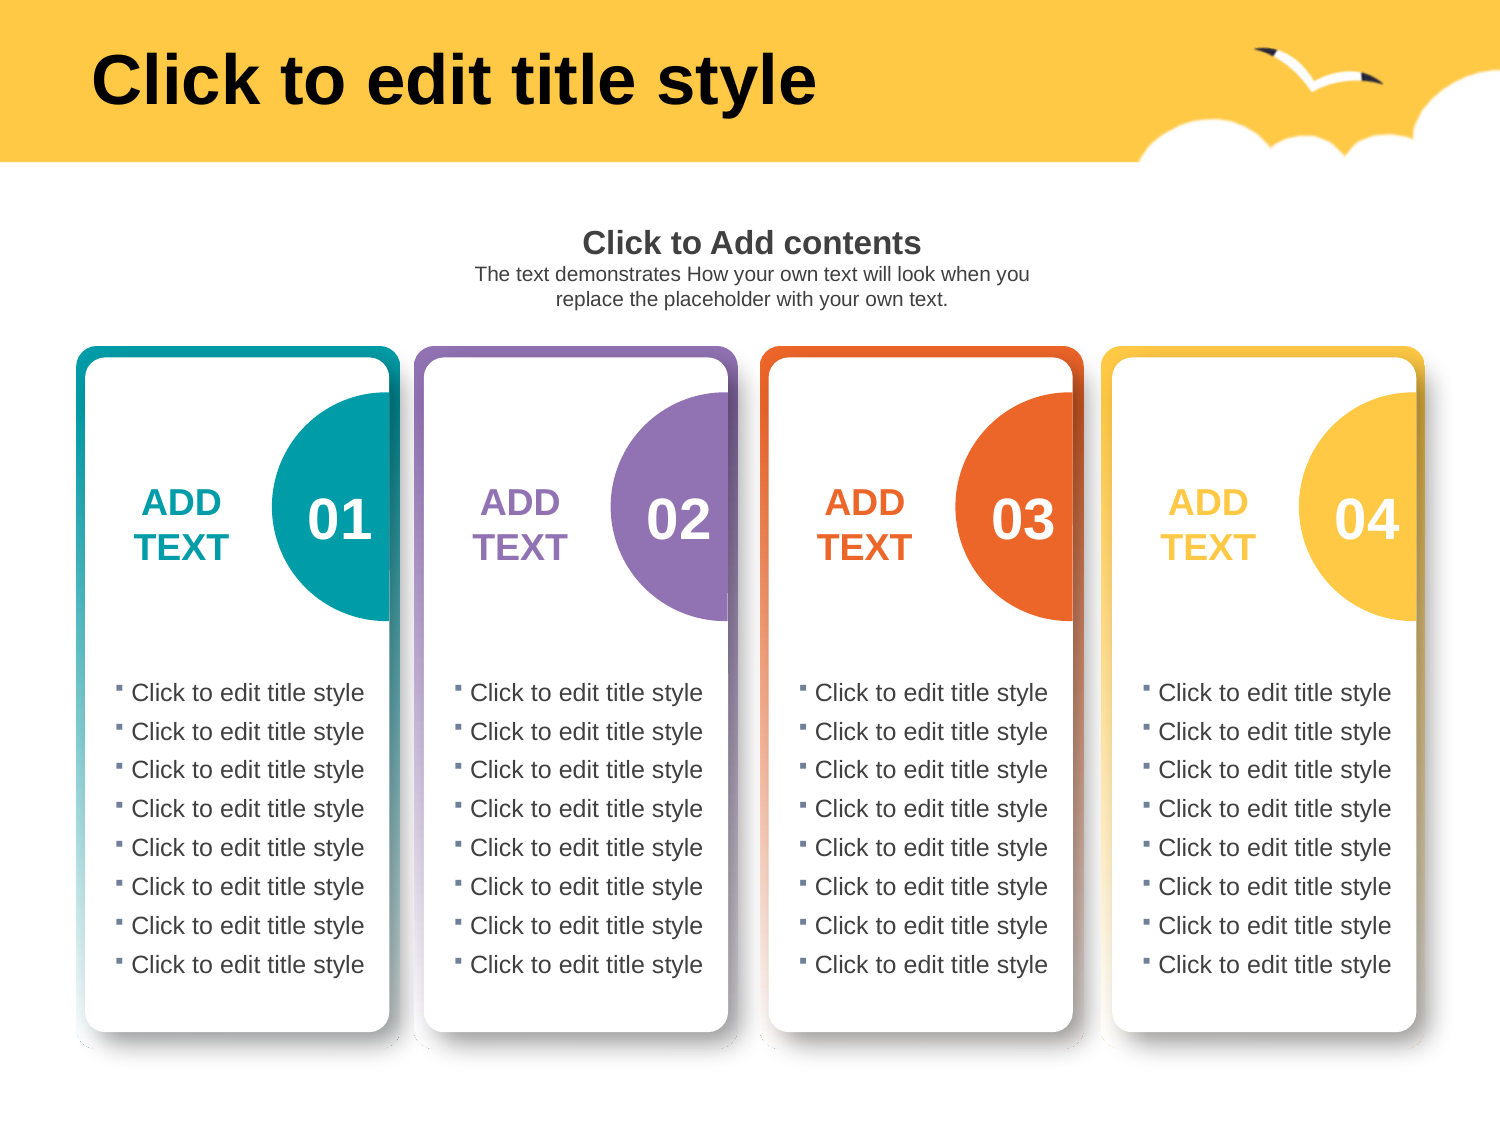

# Click to edit title style
Click to Add contents
The text demonstrates How your own text will look when you replace the placeholder with your own text.

ADD
TEXT
ADD
TEXT
ADD
TEXT
ADD
TEXT
01
02
03
04
 Click to edit title style
 Click to edit title style
 Click to edit title style
 Click to edit title style
 Click to edit title style
 Click to edit title style
 Click to edit title style
 Click to edit title style
 Click to edit title style
 Click to edit title style
 Click to edit title style
 Click to edit title style
 Click to edit title style
 Click to edit title style
 Click to edit title style
 Click to edit title style
 Click to edit title style
 Click to edit title style
 Click to edit title style
 Click to edit title style
 Click to edit title style
 Click to edit title style
 Click to edit title style
 Click to edit title style
 Click to edit title style
 Click to edit title style
 Click to edit title style
 Click to edit title style
 Click to edit title style
 Click to edit title style
 Click to edit title style
 Click to edit title style